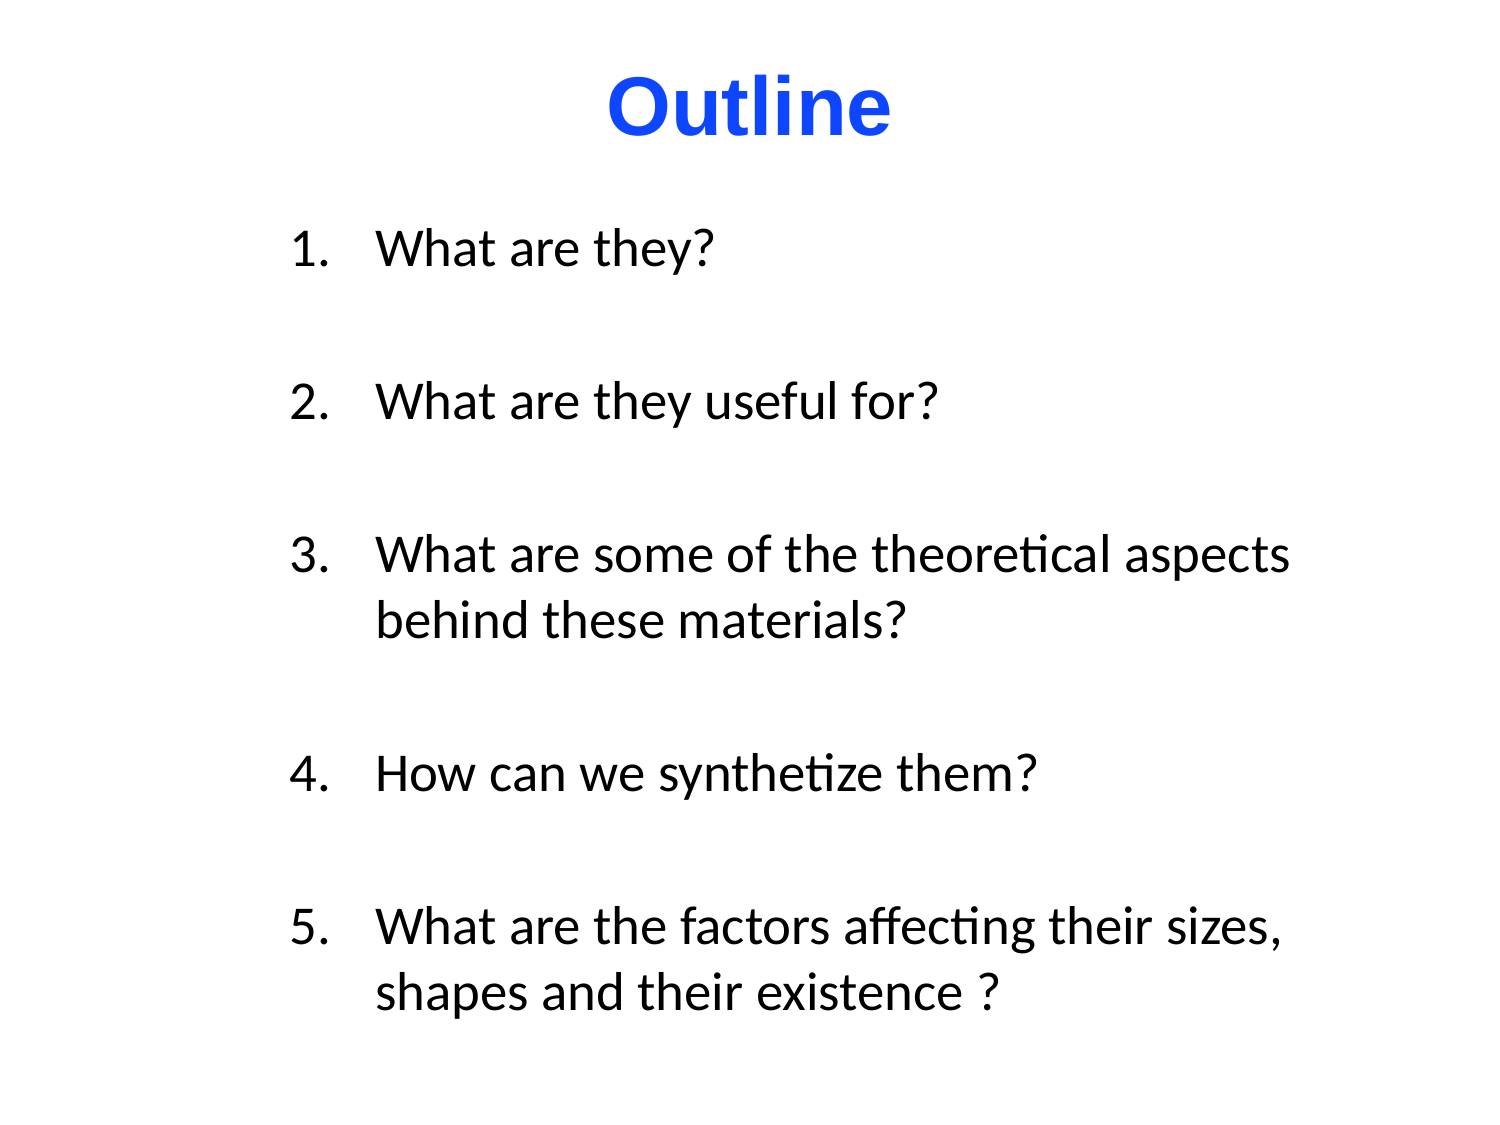

# Outline
What are they?

What are they useful for?

What are some of the theoretical aspects behind these materials?

How can we synthetize them?

What are the factors affecting their sizes, shapes and their existence ?